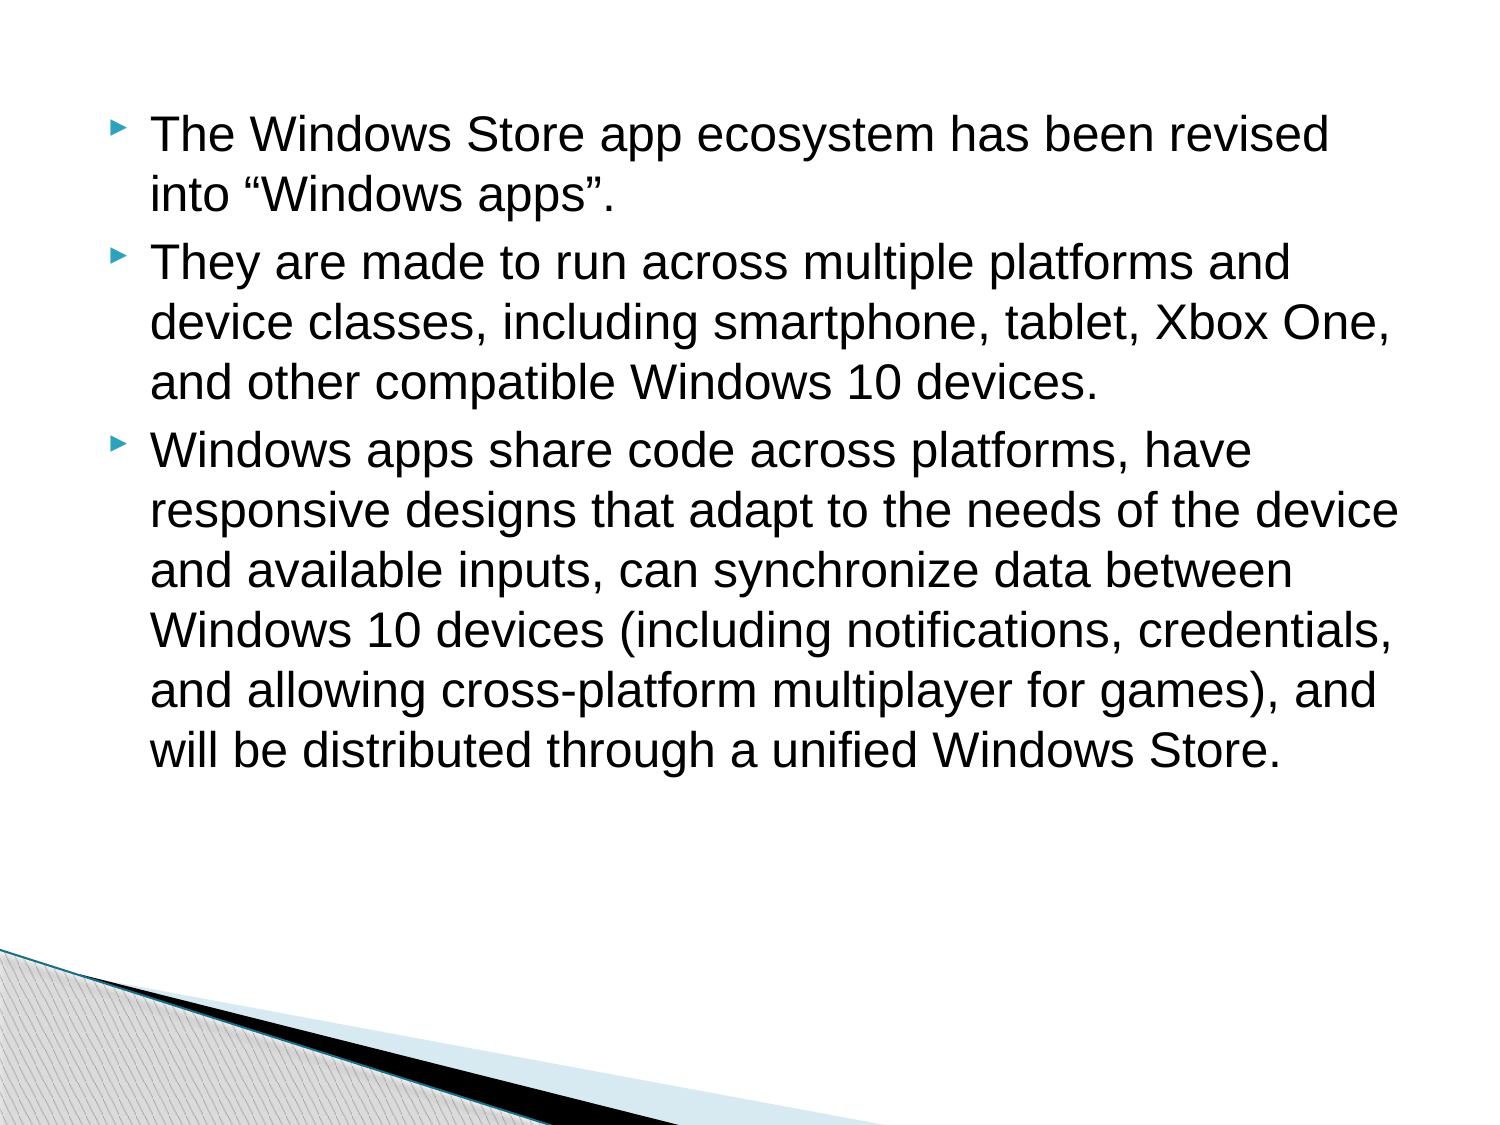

The Windows Store app ecosystem has been revised into “Windows apps”.
They are made to run across multiple platforms and device classes, including smartphone, tablet, Xbox One, and other compatible Windows 10 devices.
Windows apps share code across platforms, have responsive designs that adapt to the needs of the device and available inputs, can synchronize data between Windows 10 devices (including notifications, credentials, and allowing cross-platform multiplayer for games), and will be distributed through a unified Windows Store.